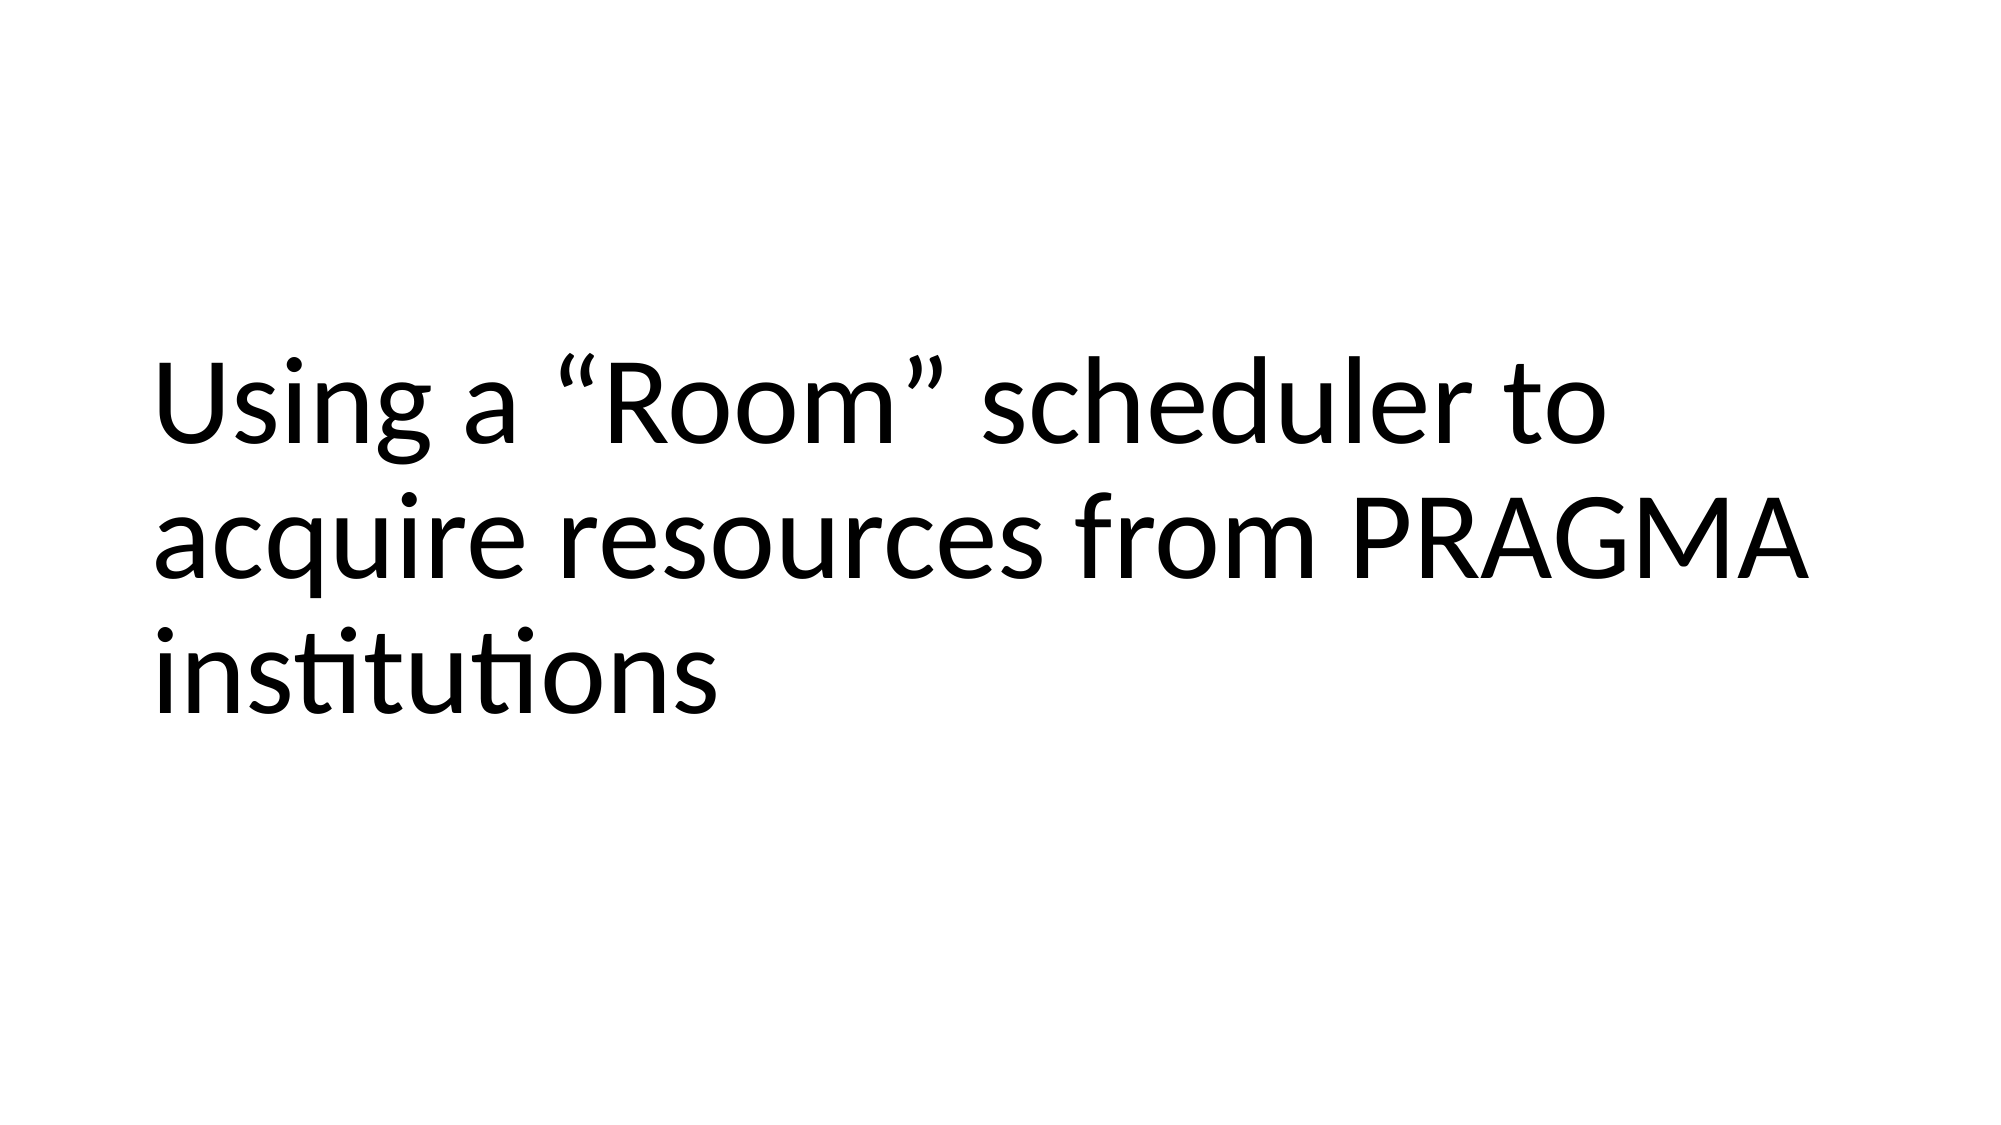

# Using a “Room” scheduler to acquire resources from PRAGMA institutions